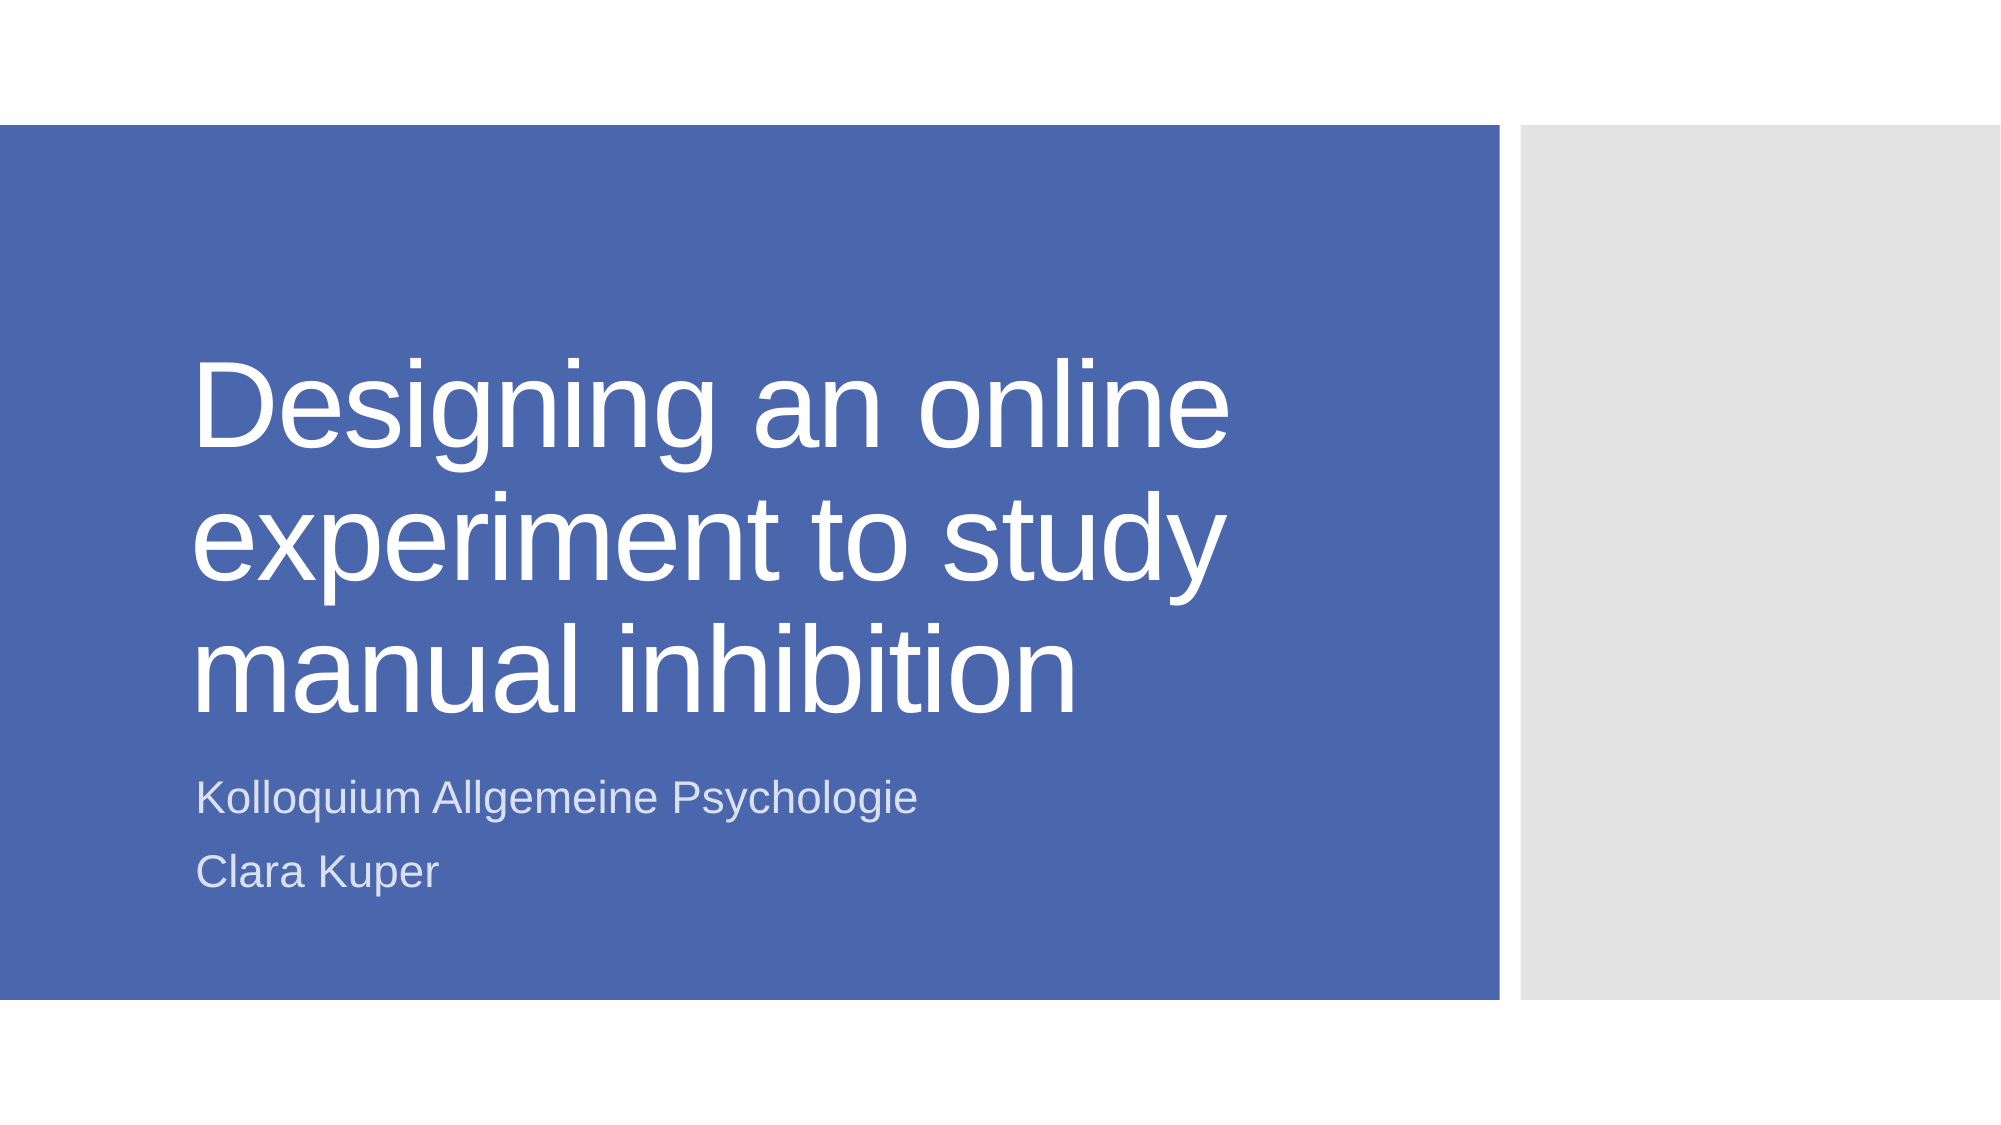

# Designing an online experiment to study manual inhibition
Kolloquium Allgemeine Psychologie
Clara Kuper